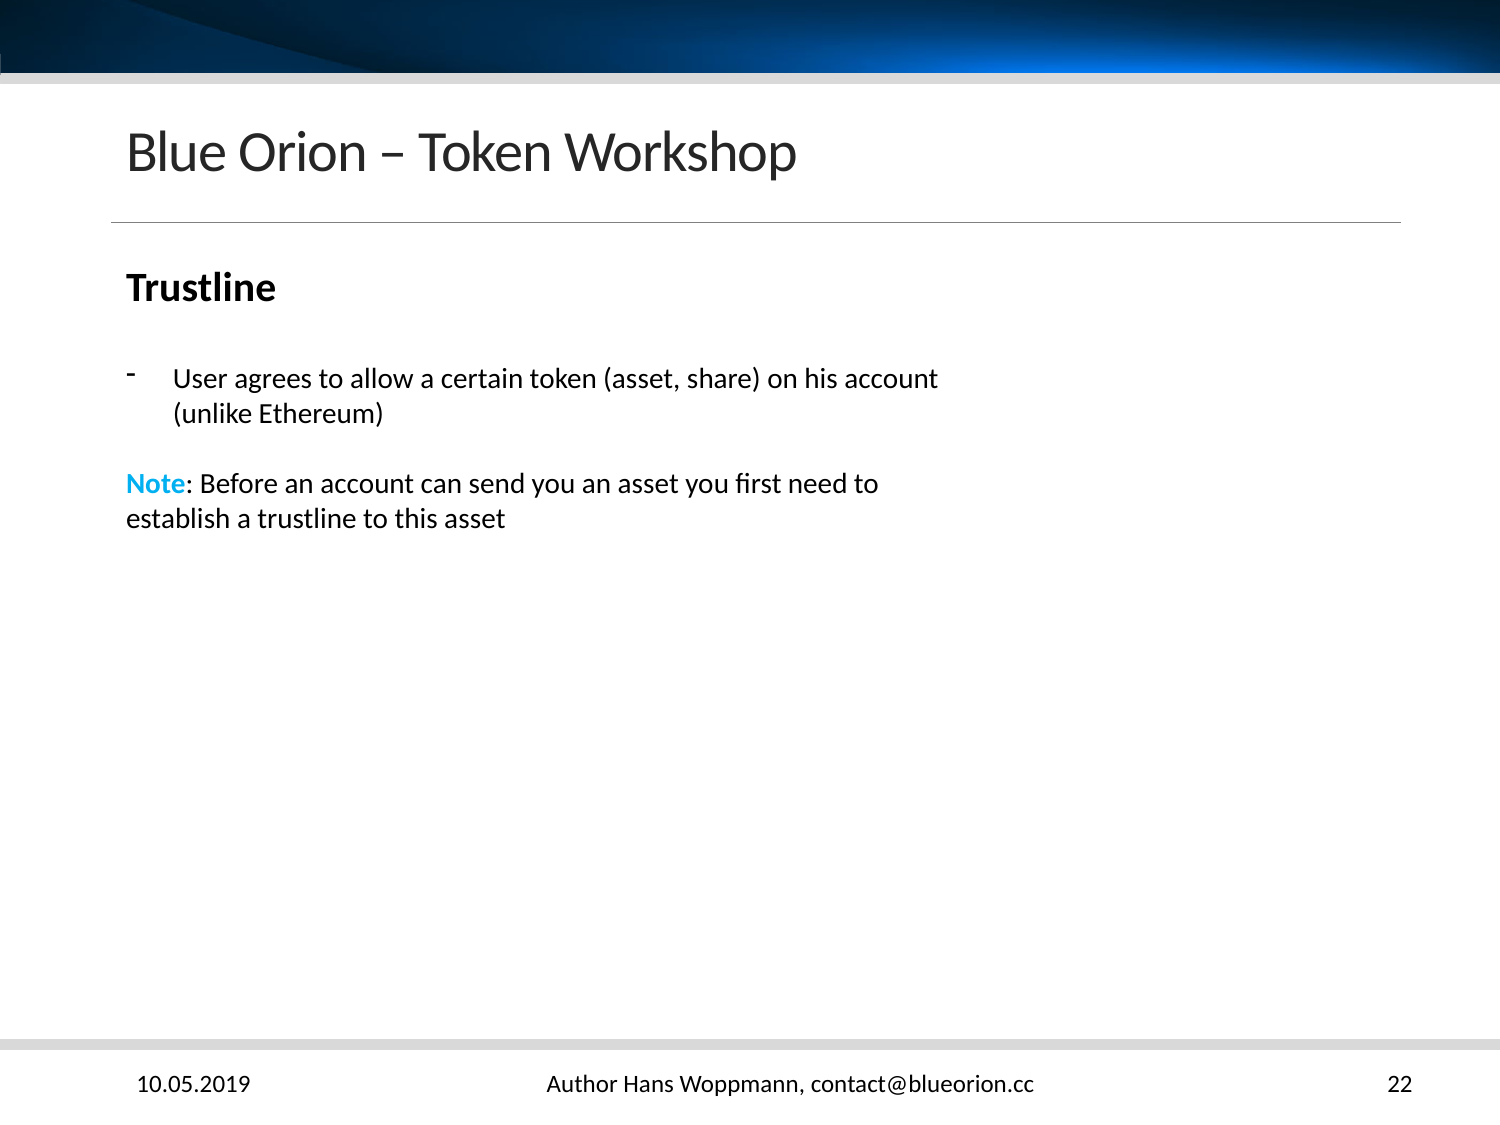

# Blue Orion – Token Workshop
Trustline

User agrees to allow a certain token (asset, share) on his account (unlike Ethereum)

Note: Before an account can send you an asset you first need to establish a trustline to this asset